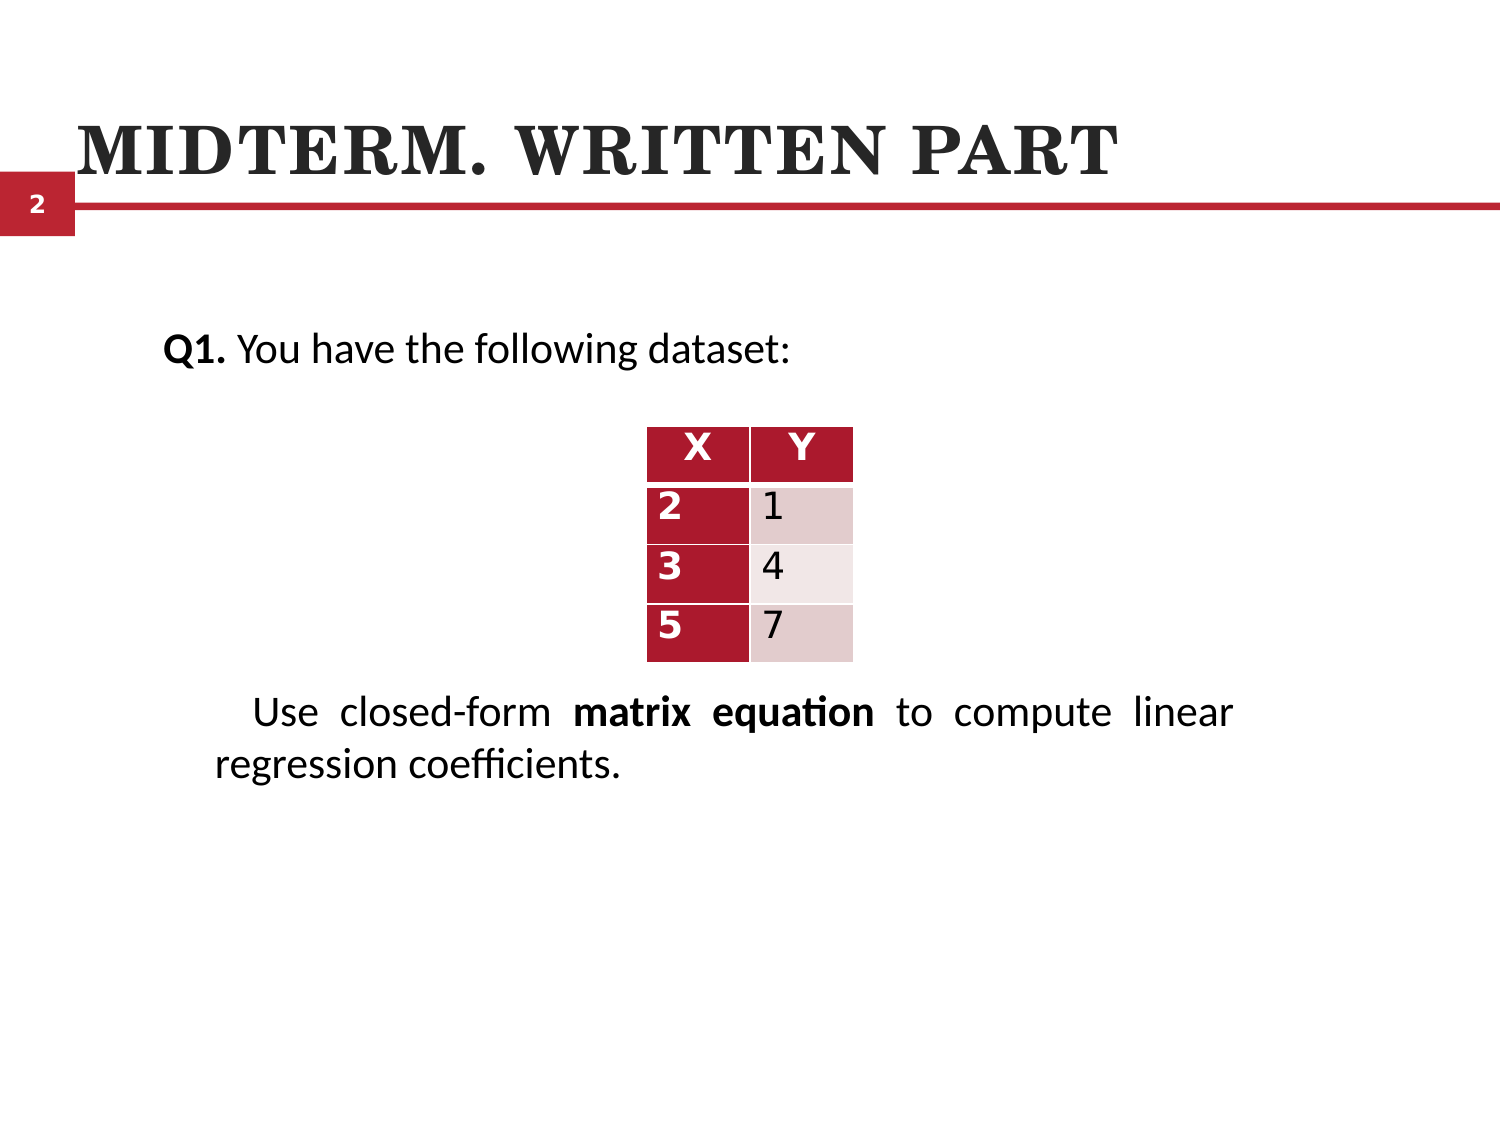

# Midterm. Written Part
Q1. You have the following dataset:

| X | Y |
| --- | --- |
| 2 | 1 |
| 3 | 4 |
| 5 | 7 |
Use closed-form matrix equation to compute linear regression coefficients.
23